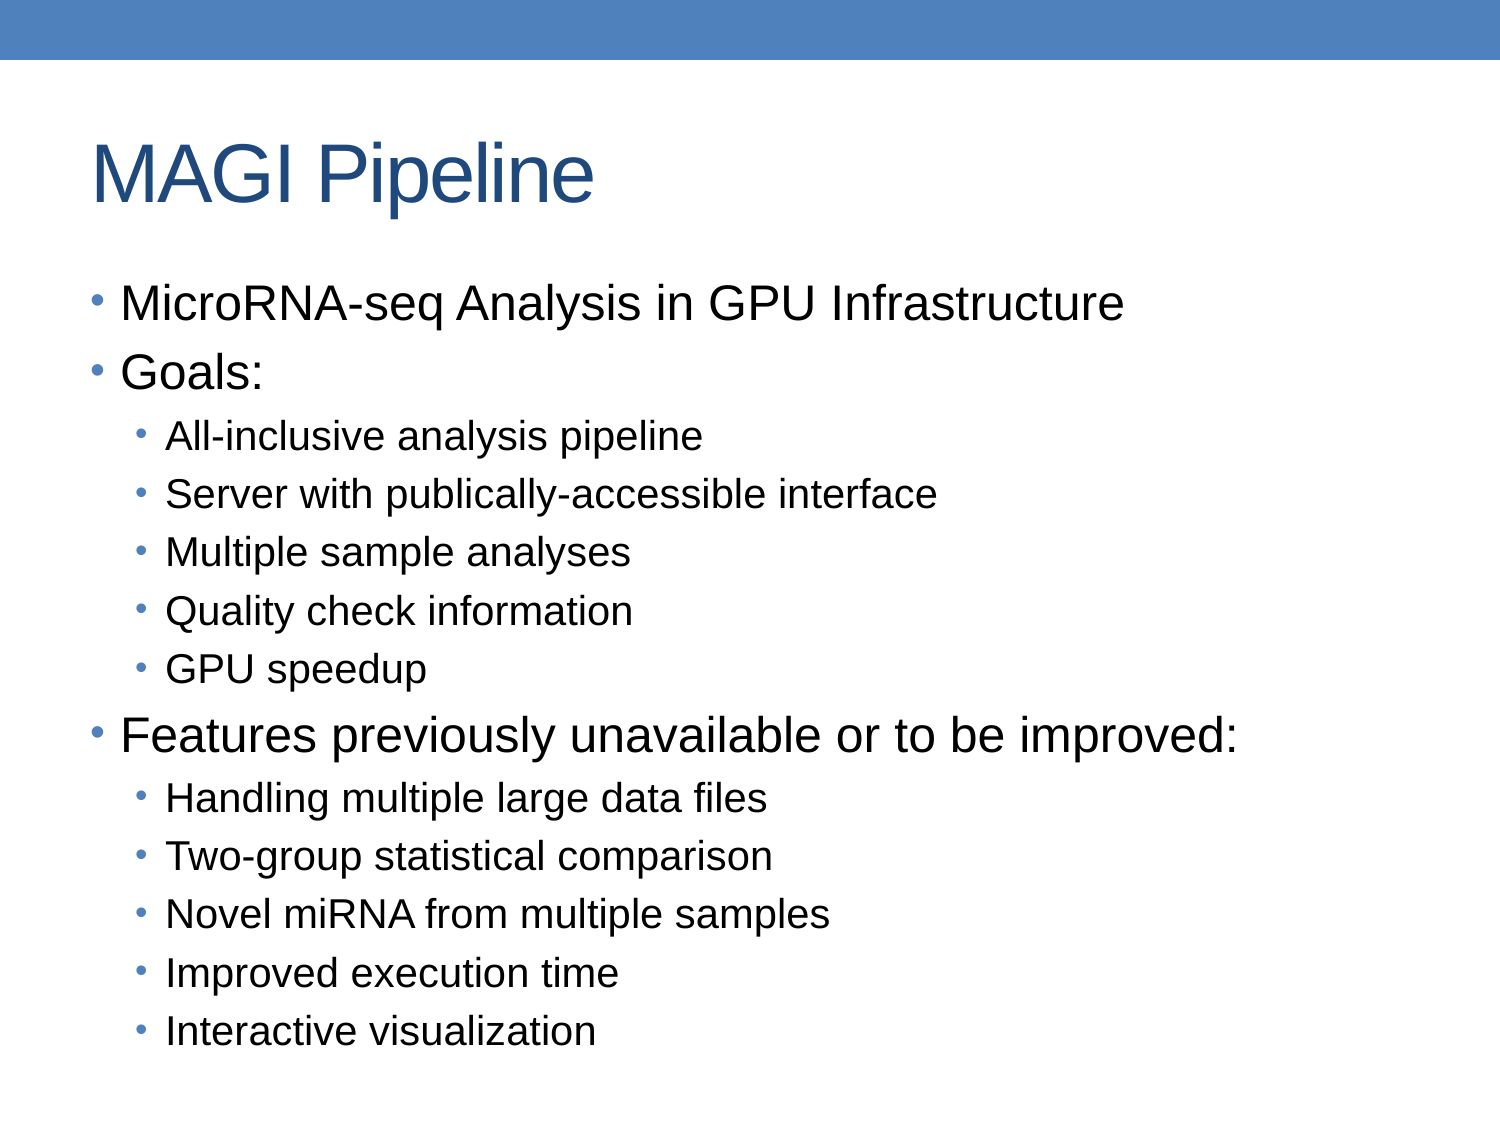

# MAGI Pipeline
MicroRNA-seq Analysis in GPU Infrastructure
Goals:
All-inclusive analysis pipeline
Server with publically-accessible interface
Multiple sample analyses
Quality check information
GPU speedup
Features previously unavailable or to be improved:
Handling multiple large data files
Two-group statistical comparison
Novel miRNA from multiple samples
Improved execution time
Interactive visualization